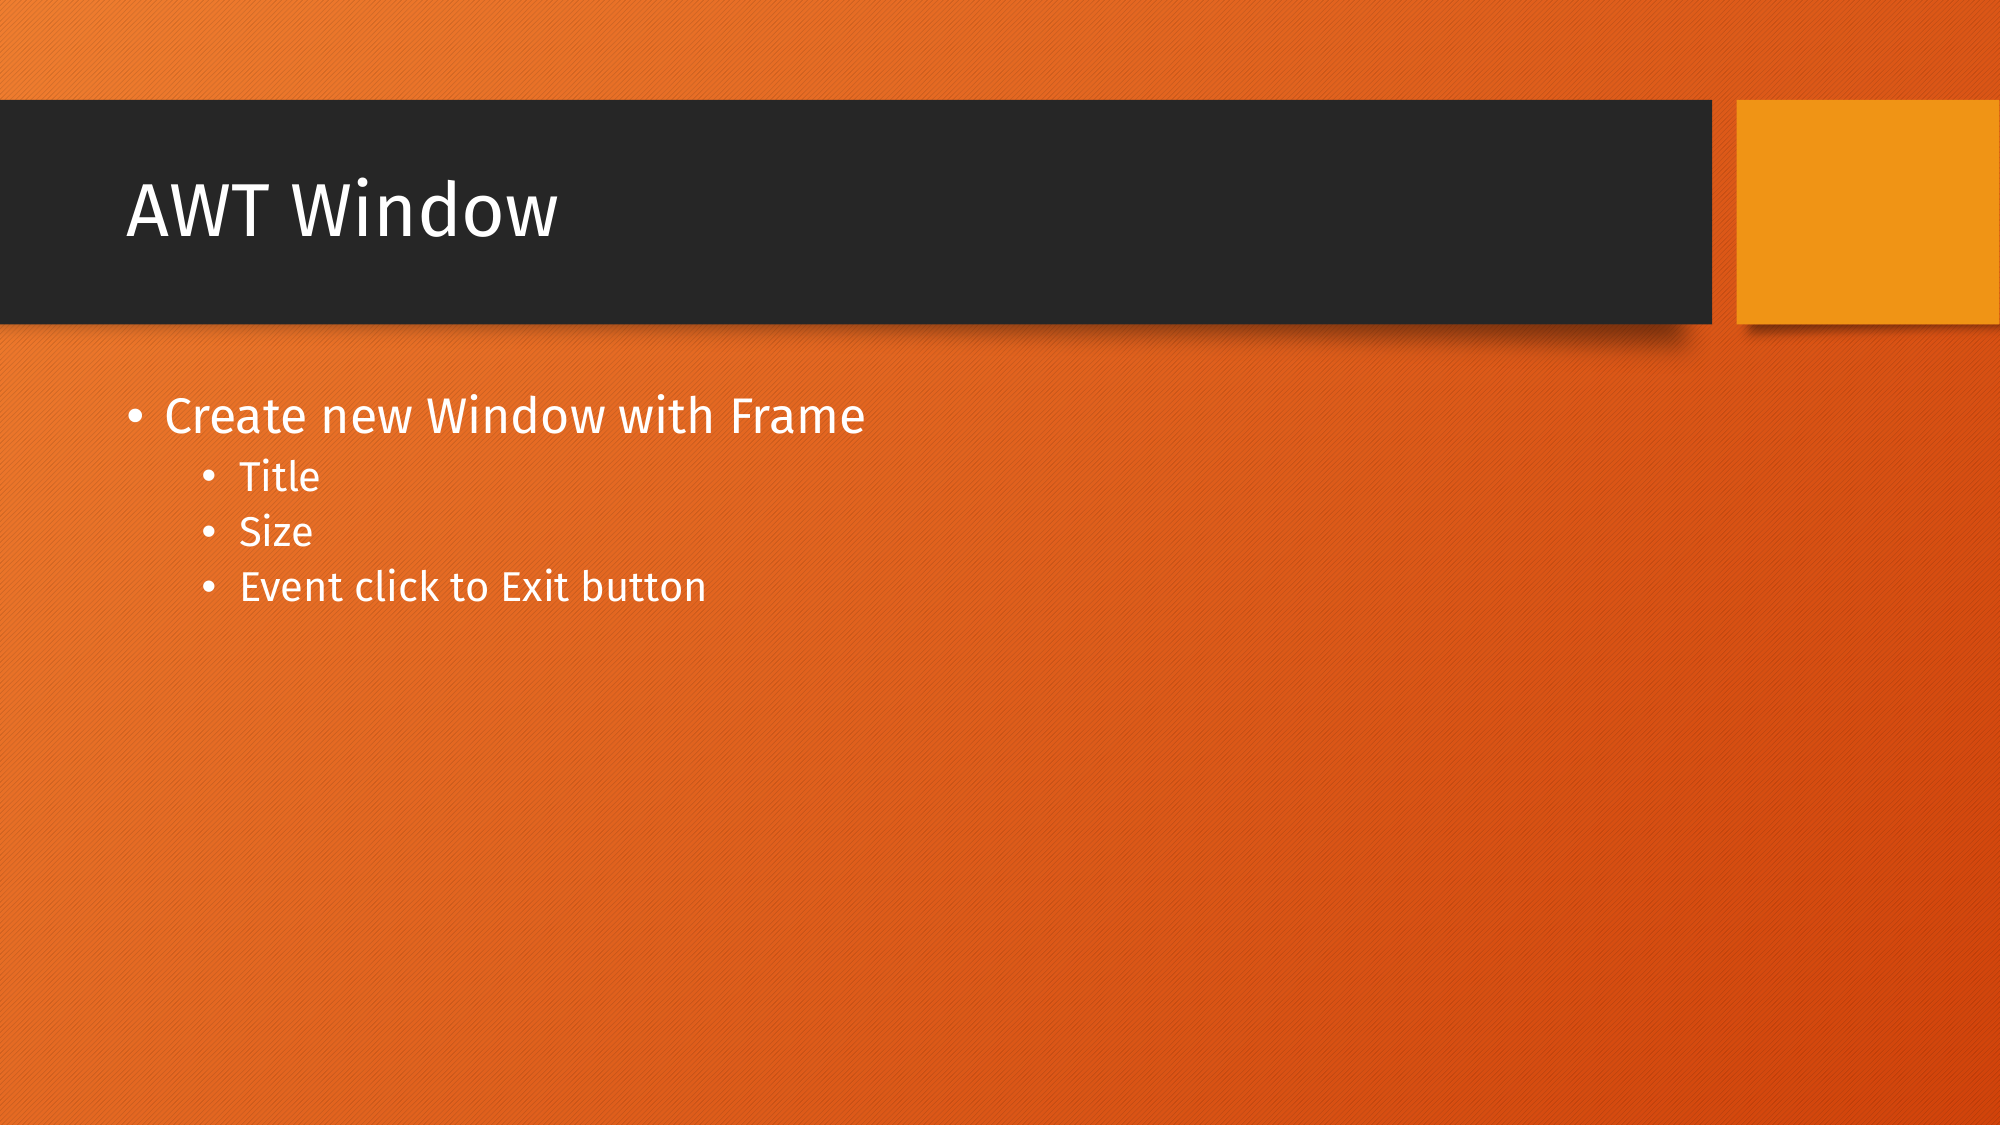

# AWT Window
Create new Window with Frame
Title
Size
Event click to Exit button